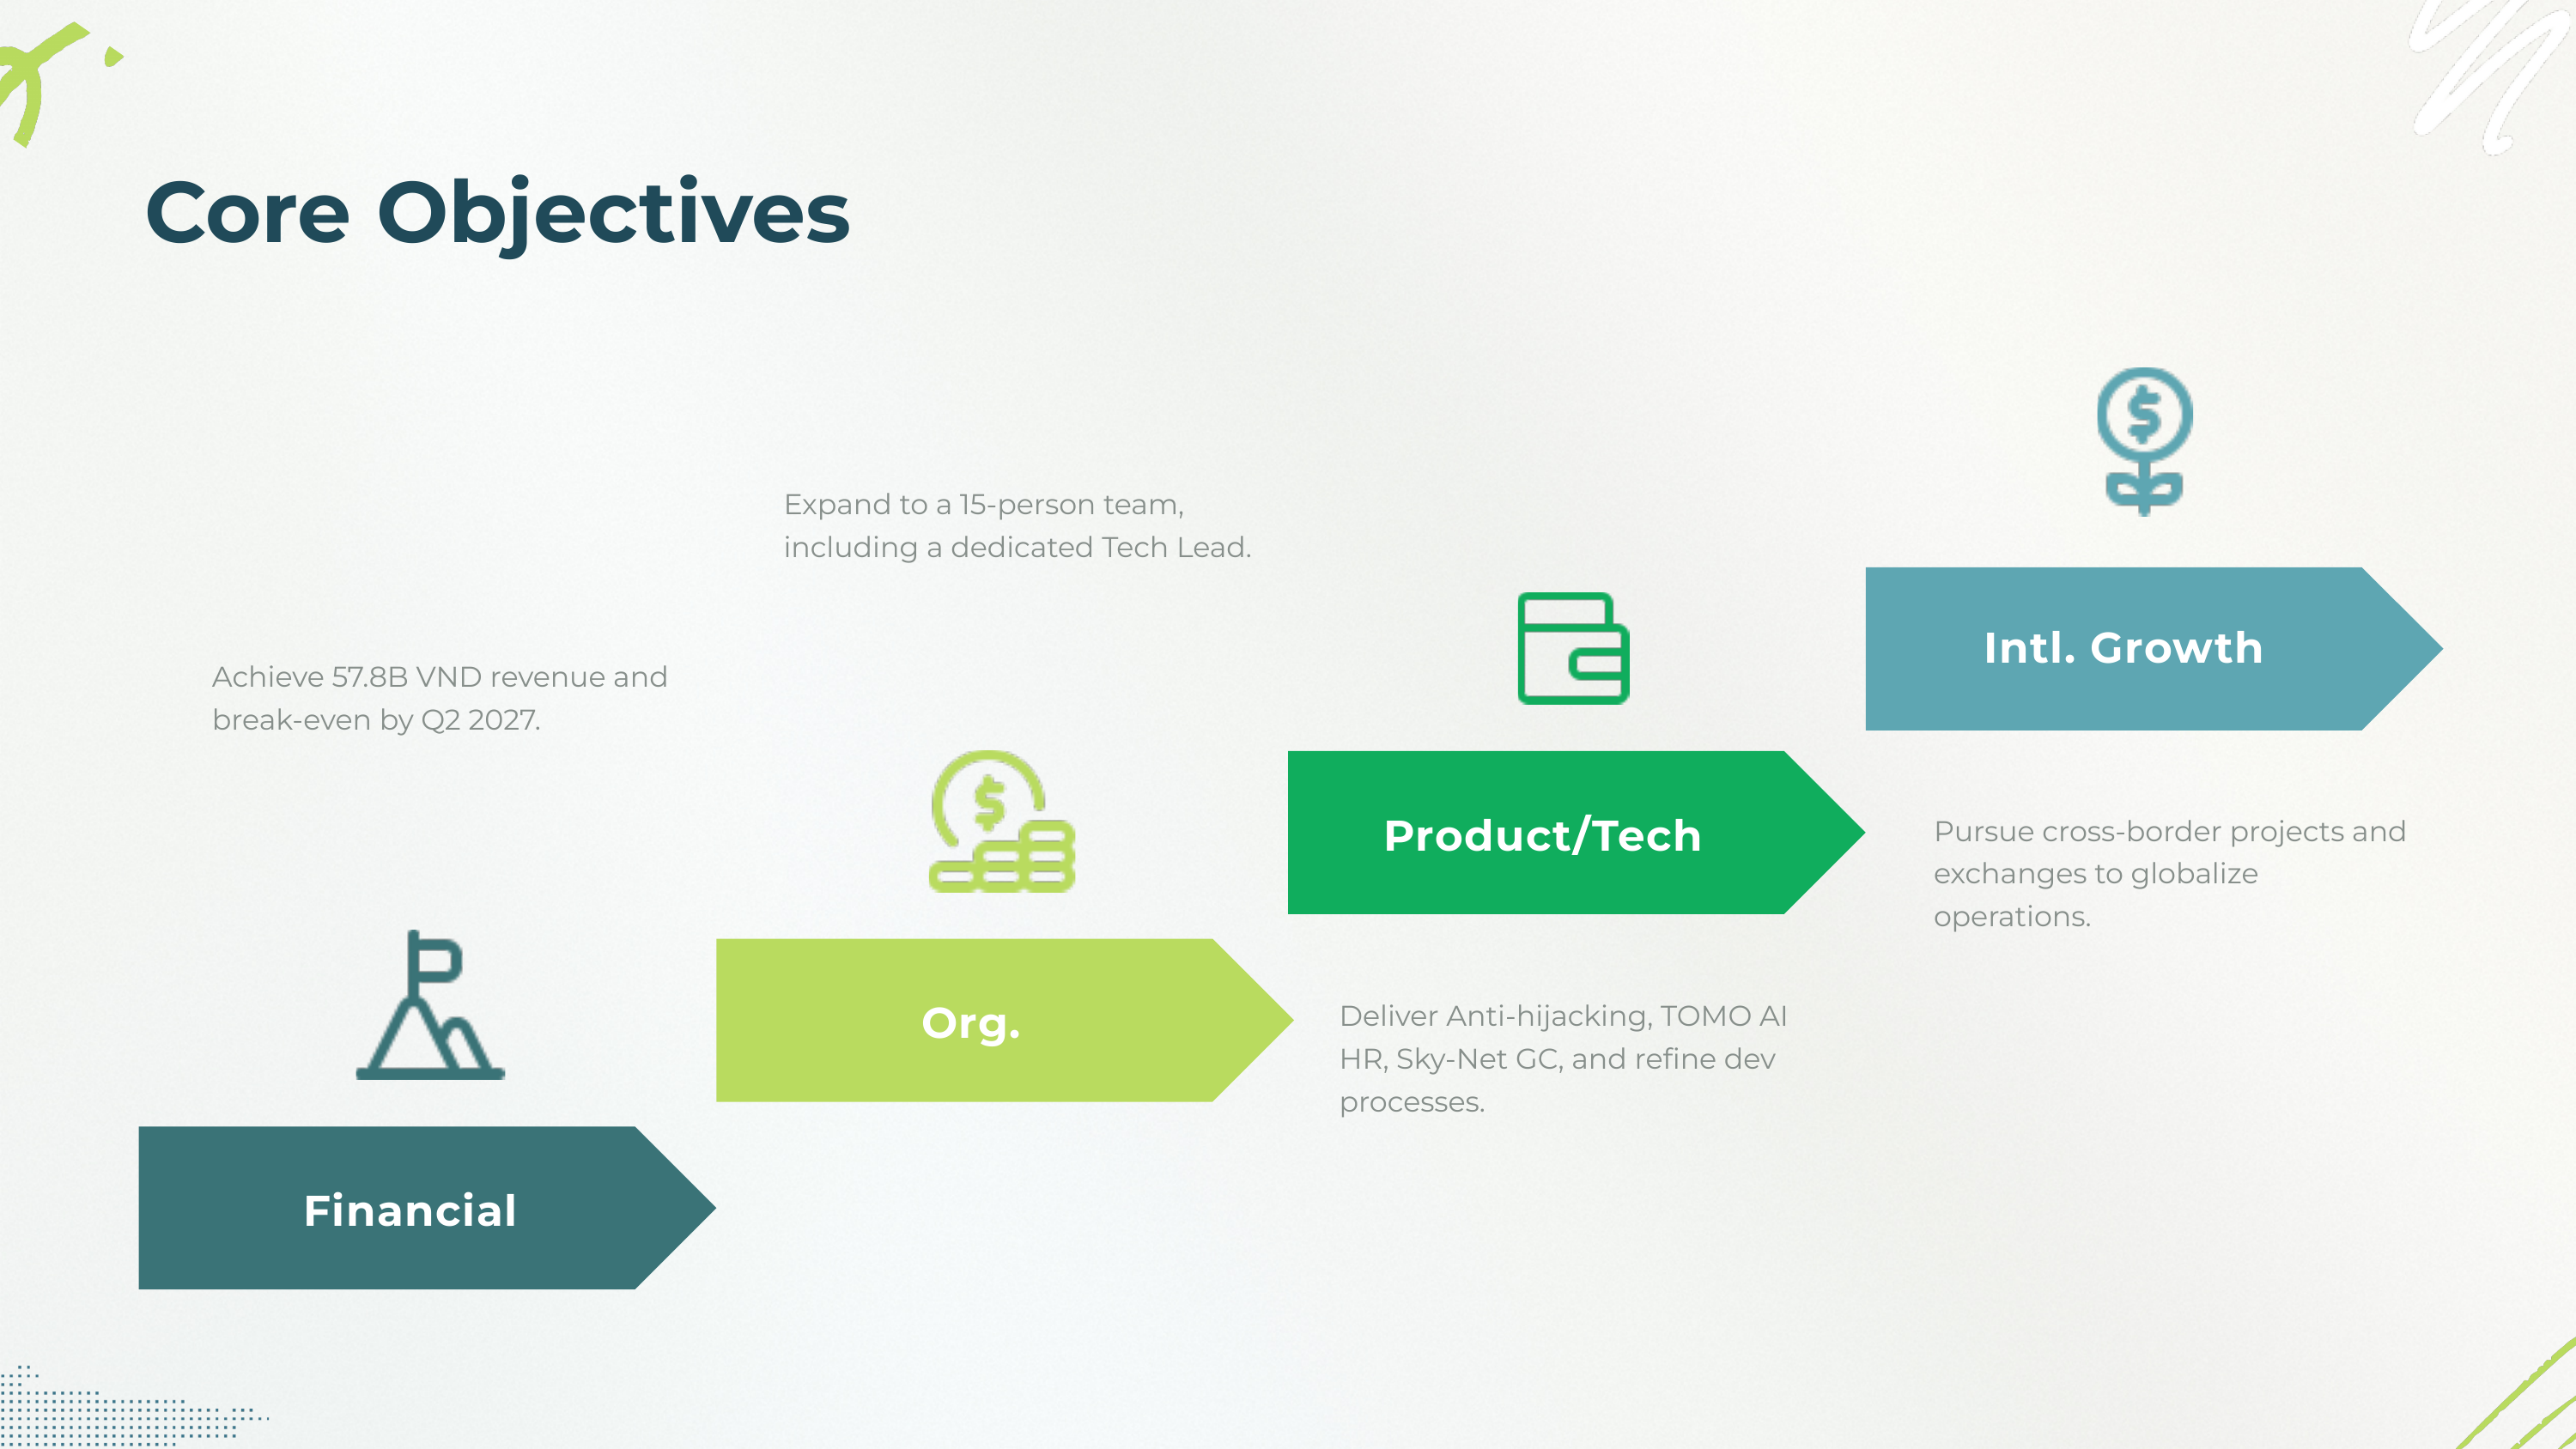

Core Objectives

Expand to a 15-person team, including a dedicated Tech Lead.

Intl. Growth
Achieve 57.8B VND revenue and break-even by Q2 2027.

Product/Tech
Pursue cross-border projects and exchanges to globalize operations.

Org.
Deliver Anti-hijacking, TOMO AI HR, Sky-Net GC, and refine dev processes.

Financial